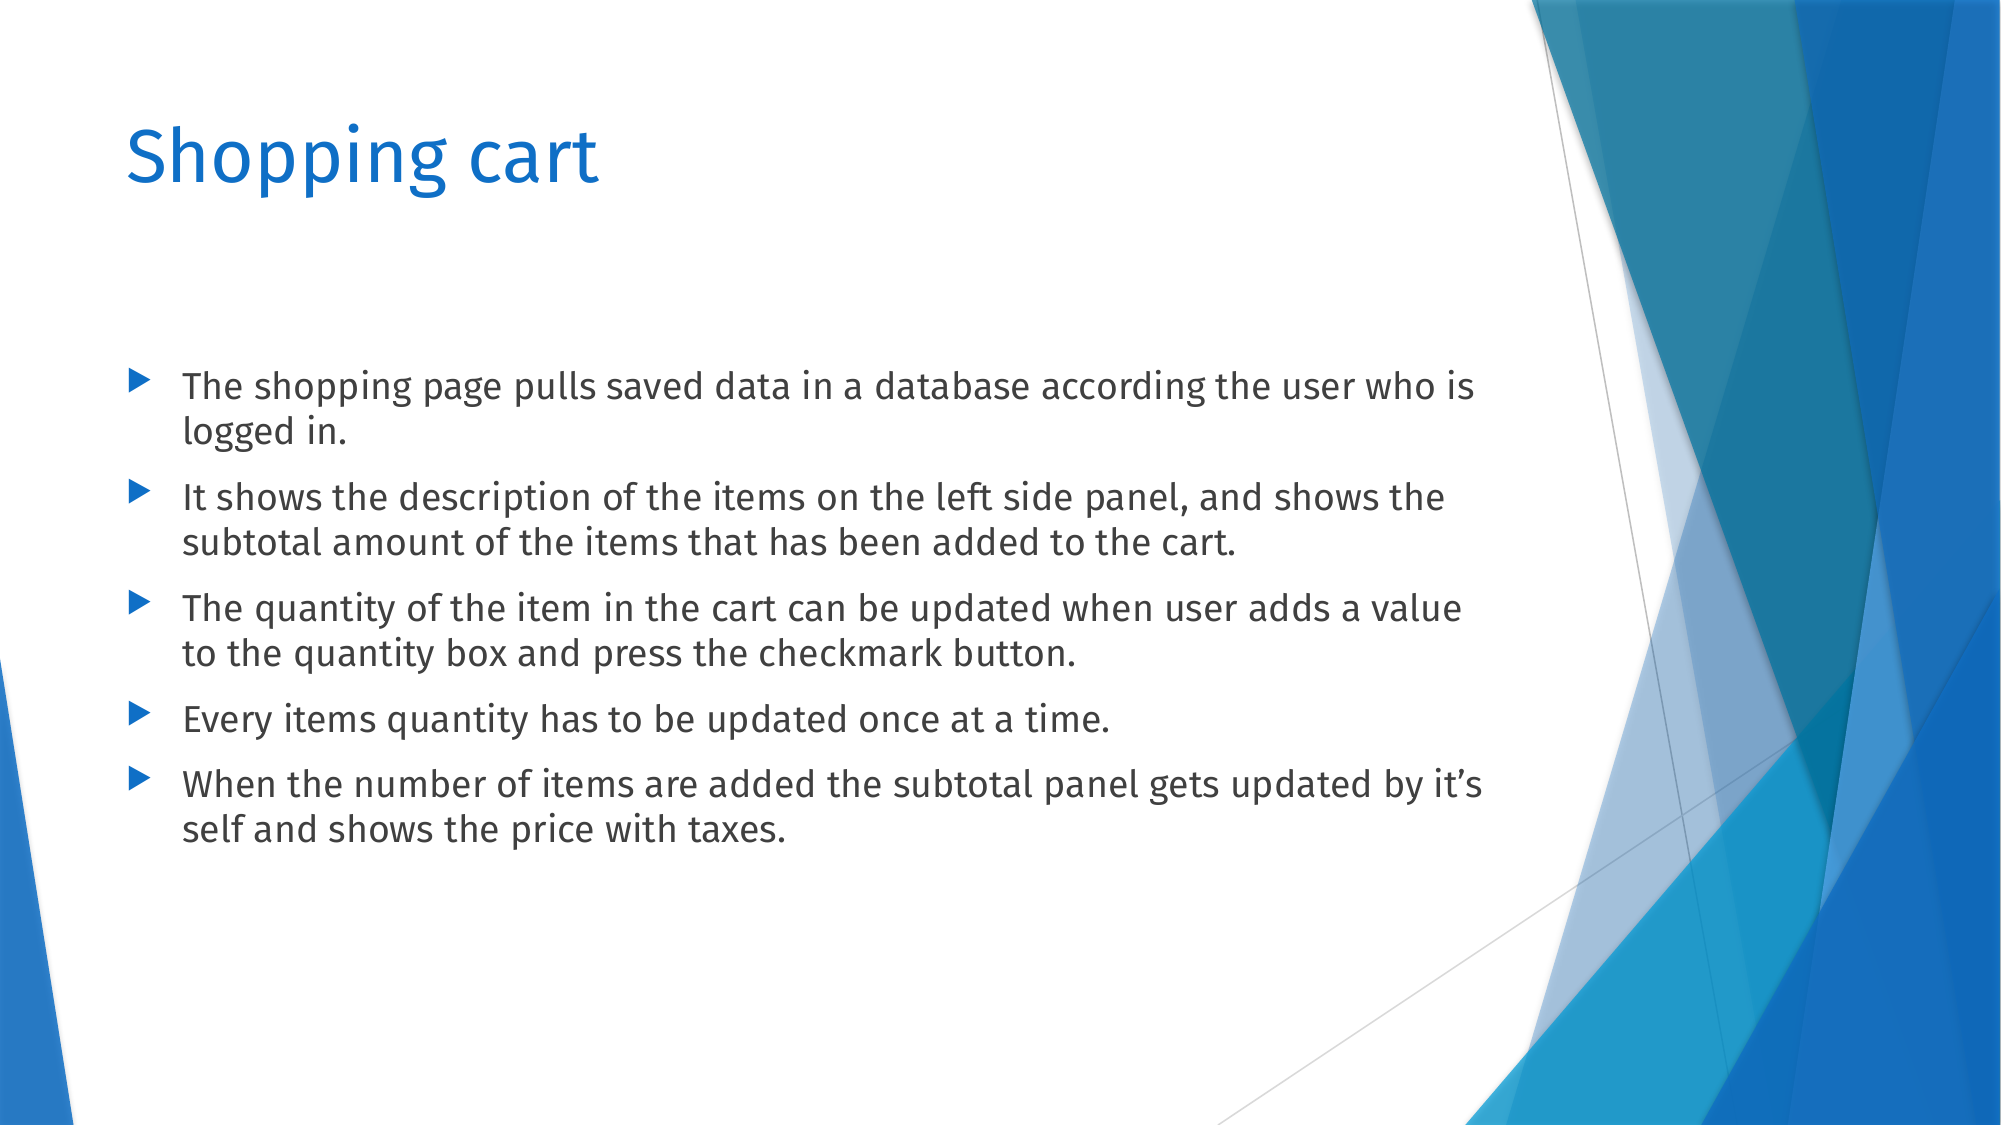

# Shopping cart
The shopping page pulls saved data in a database according the user who is logged in.
It shows the description of the items on the left side panel, and shows the subtotal amount of the items that has been added to the cart.
The quantity of the item in the cart can be updated when user adds a value to the quantity box and press the checkmark button.
Every items quantity has to be updated once at a time.
When the number of items are added the subtotal panel gets updated by it’s self and shows the price with taxes.